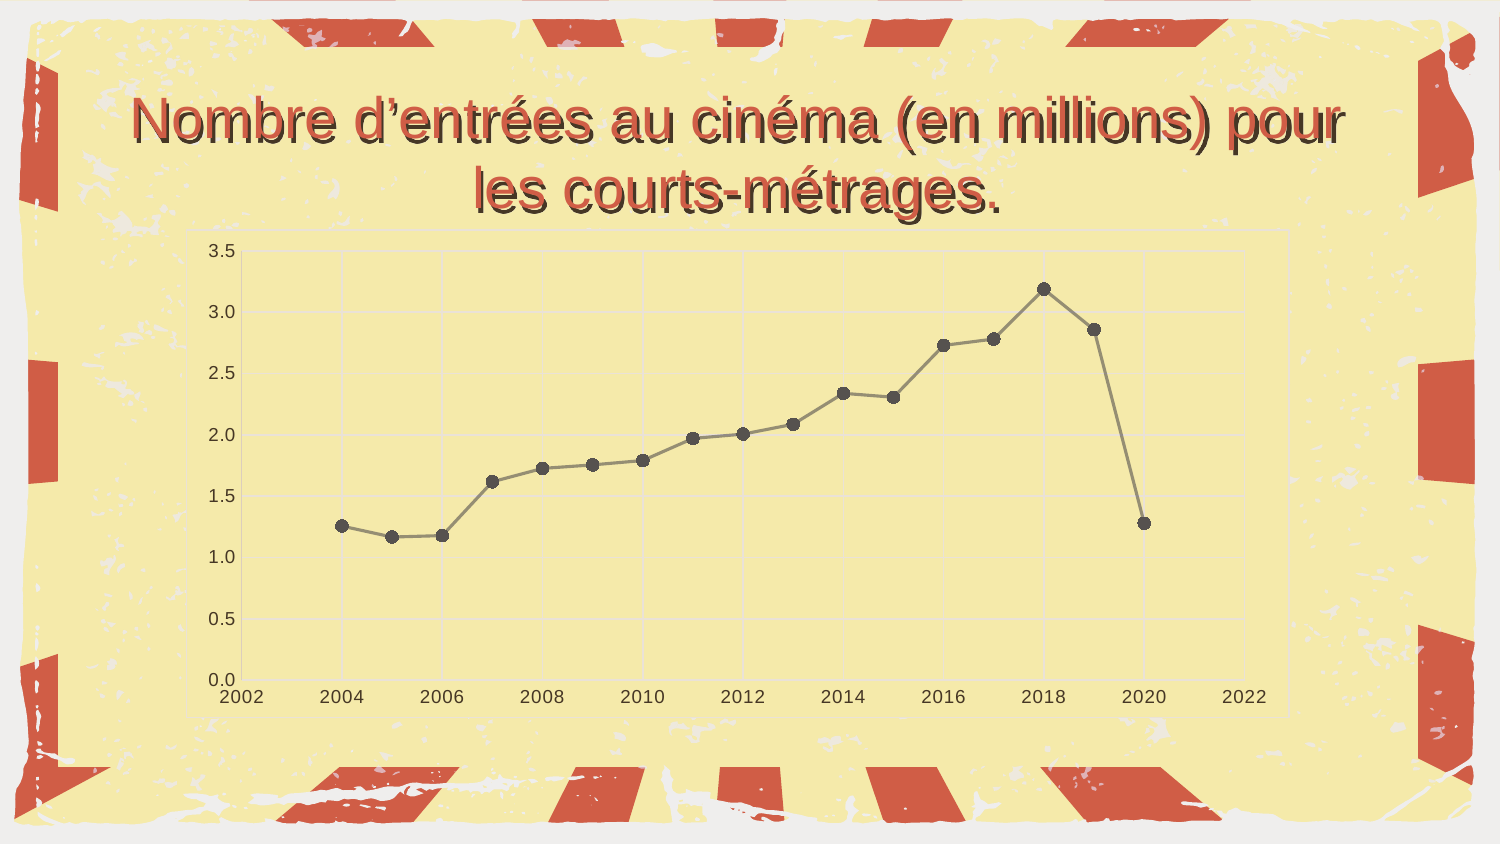

# Nombre d’entrées au cinéma (en millions) pour les courts-métrages.

### Chart

| Category | Entrées (millions) |
|---|---|